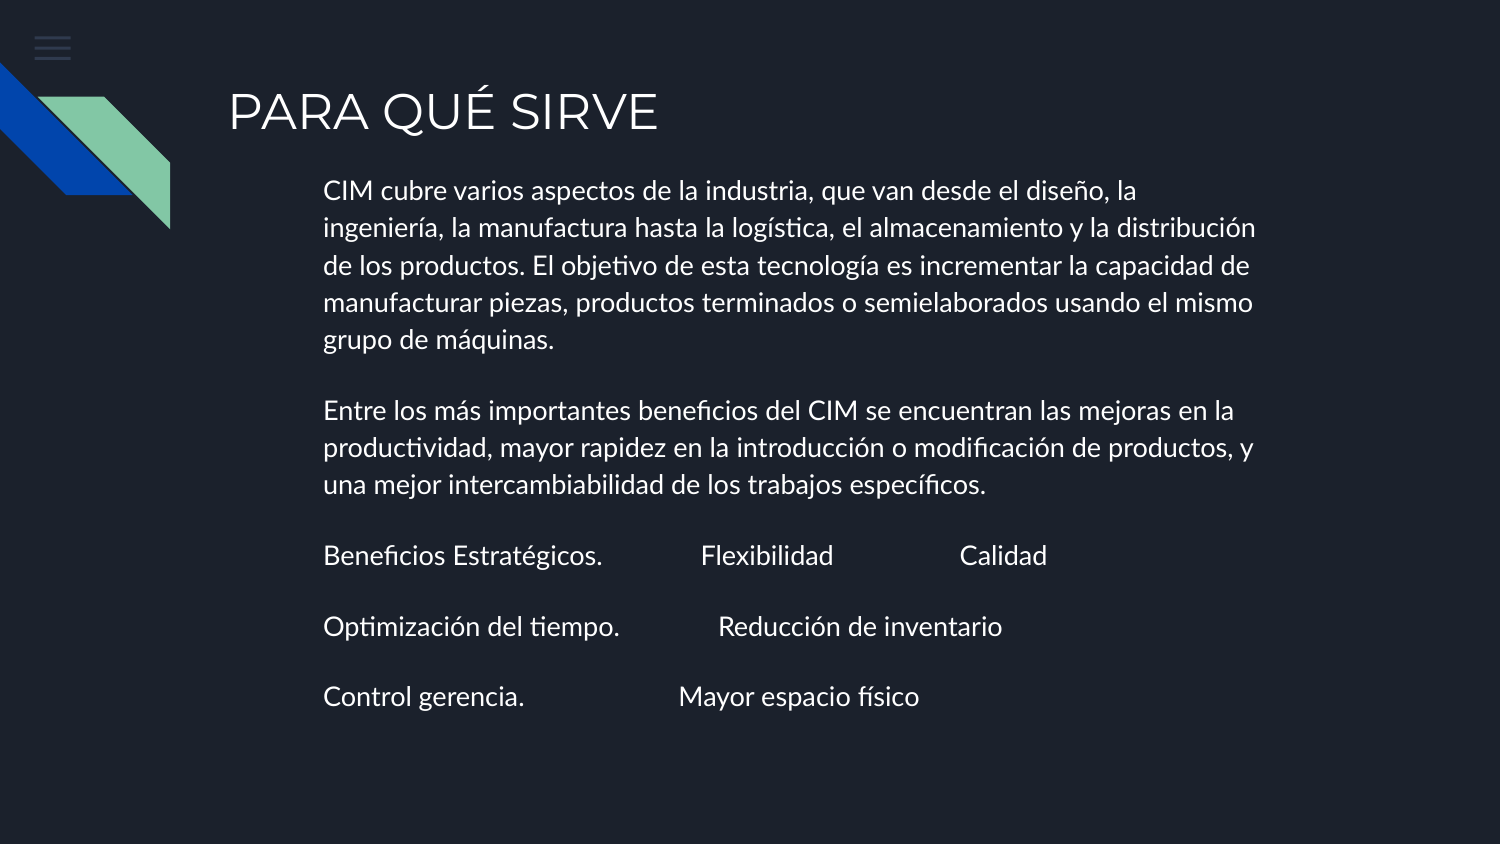

# PARA QUÉ SIRVE
CIM cubre varios aspectos de la industria, que van desde el diseño, la ingeniería, la manufactura hasta la logística, el almacenamiento y la distribución de los productos. El objetivo de esta tecnología es incrementar la capacidad de manufacturar piezas, productos terminados o semielaborados usando el mismo grupo de máquinas.
Entre los más importantes beneficios del CIM se encuentran las mejoras en la productividad, mayor rapidez en la introducción o modificación de productos, y una mejor intercambiabilidad de los trabajos específicos.
Beneficios Estratégicos.              Flexibilidad                  Calidad
Optimización del tiempo.              Reducción de inventario
Control gerencia.                      Mayor espacio físico